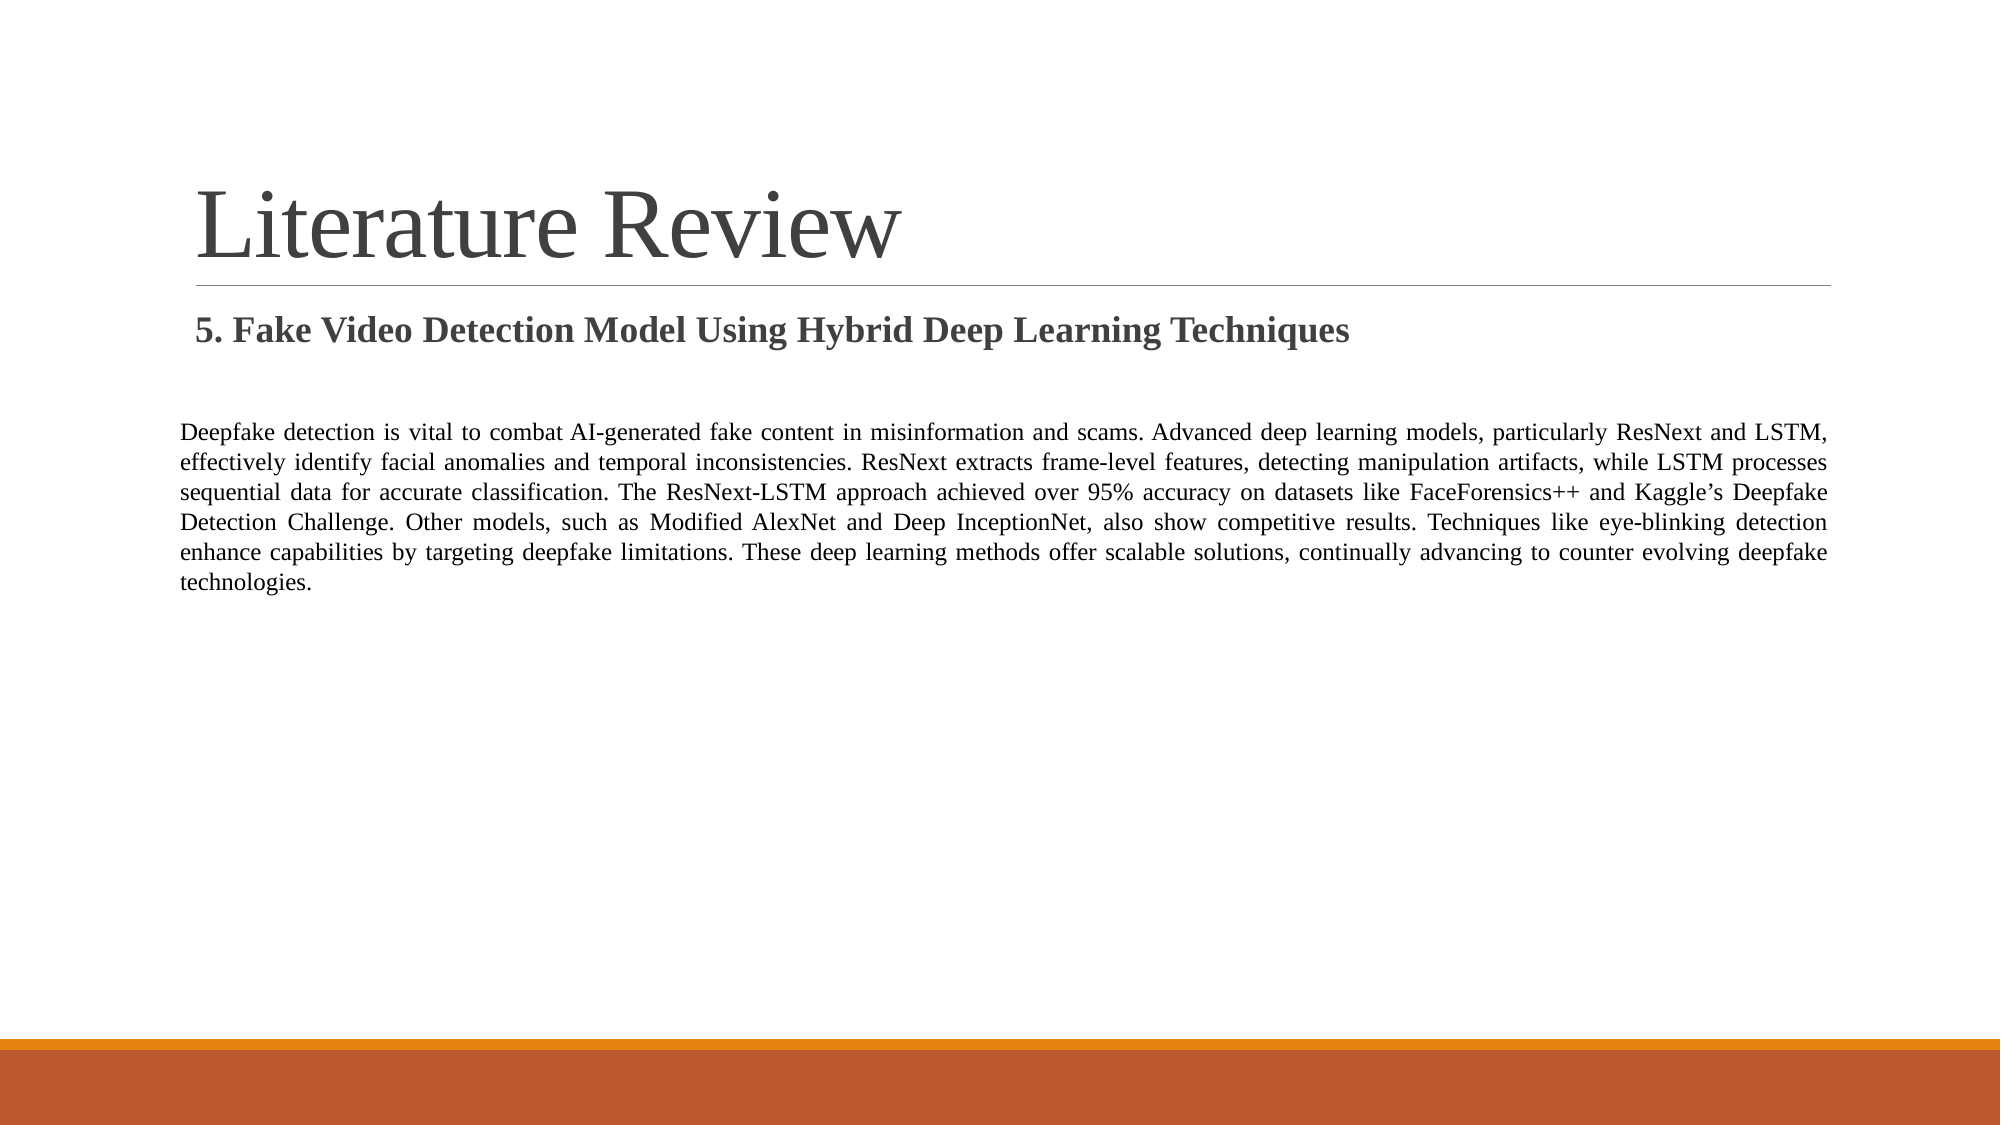

# Literature Review
5. Fake Video Detection Model Using Hybrid Deep Learning Techniques

Deepfake detection is vital to combat AI-generated fake content in misinformation and scams. Advanced deep learning models, particularly ResNext and LSTM, effectively identify facial anomalies and temporal inconsistencies. ResNext extracts frame-level features, detecting manipulation artifacts, while LSTM processes sequential data for accurate classification. The ResNext-LSTM approach achieved over 95% accuracy on datasets like FaceForensics++ and Kaggle’s Deepfake Detection Challenge. Other models, such as Modified AlexNet and Deep InceptionNet, also show competitive results. Techniques like eye-blinking detection enhance capabilities by targeting deepfake limitations. These deep learning methods offer scalable solutions, continually advancing to counter evolving deepfake technologies.